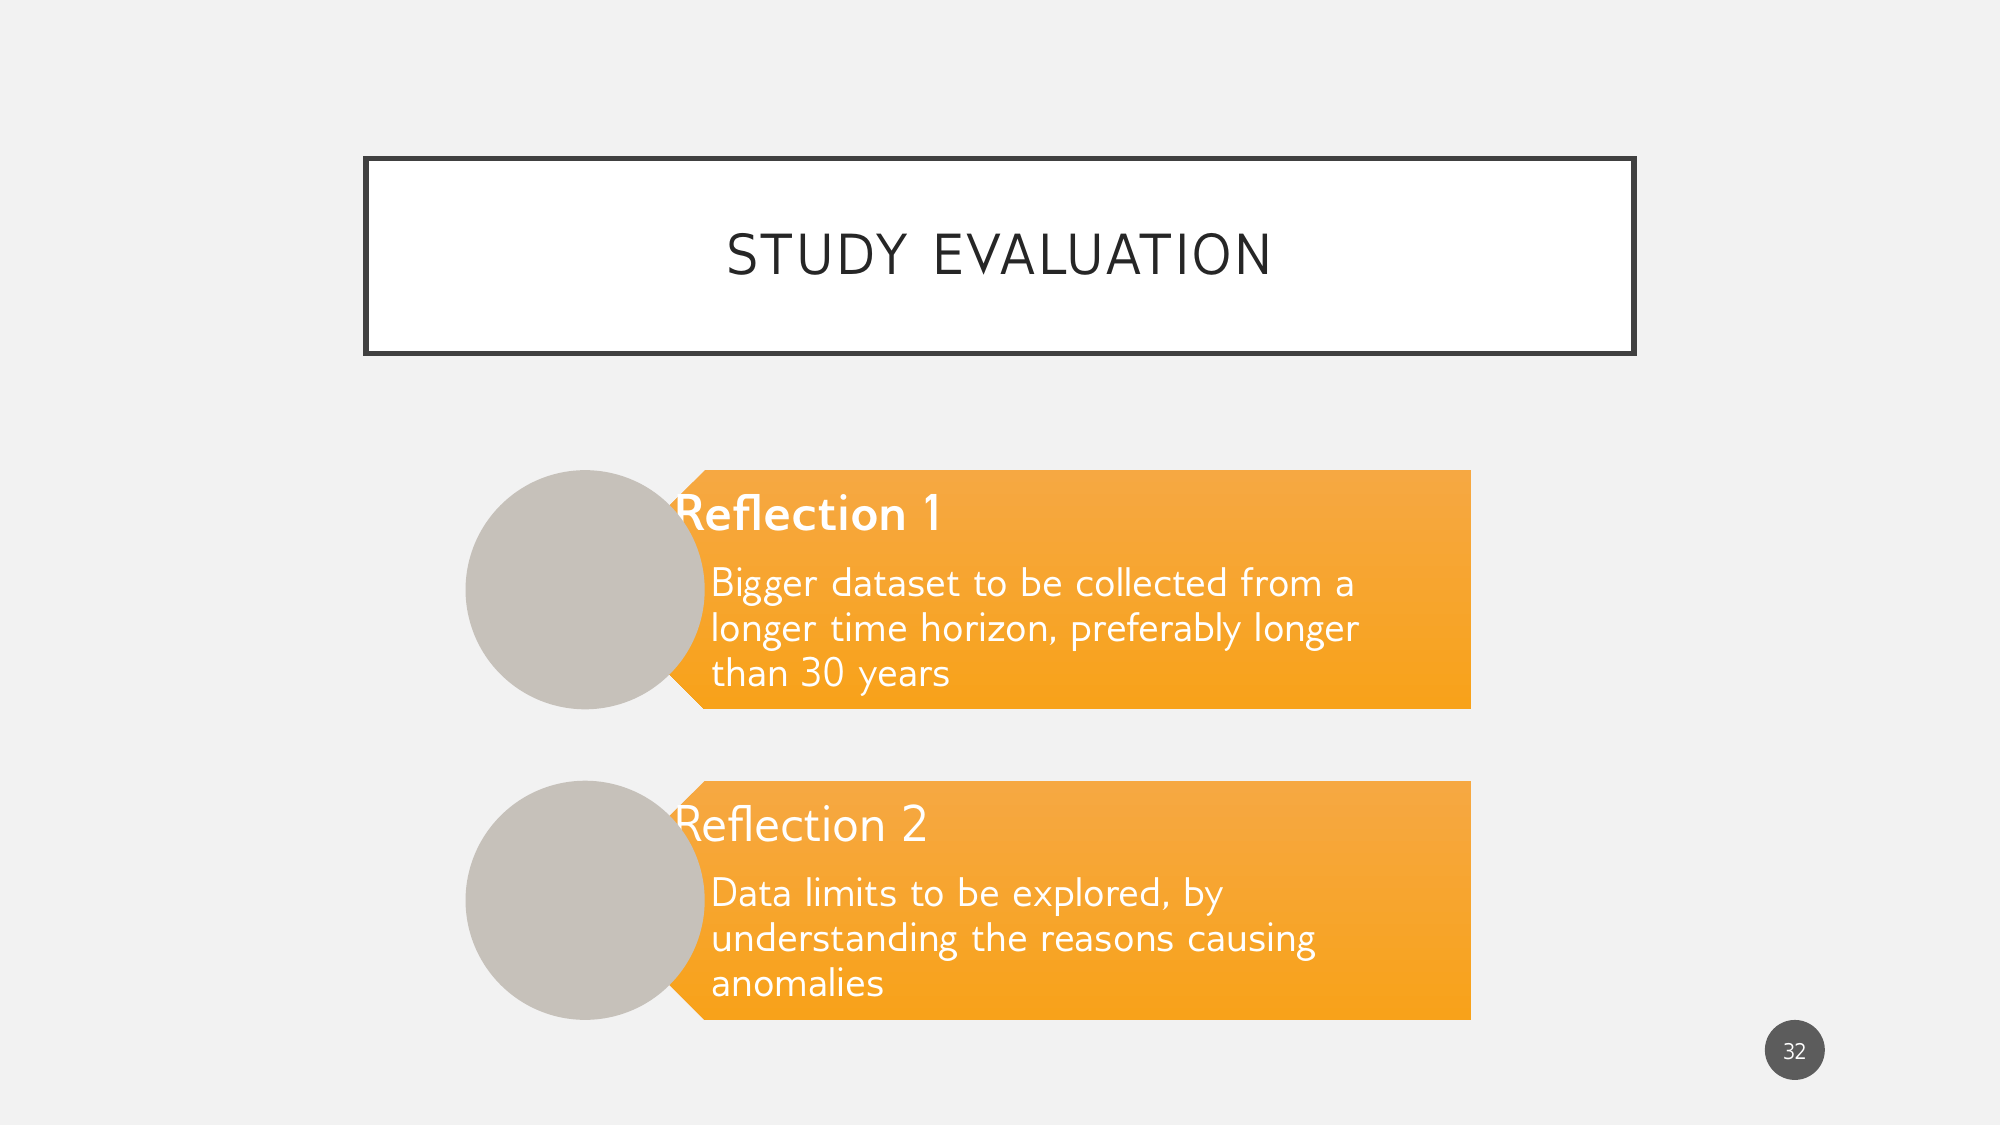

# Study evaluation
Reflection 1
Bigger dataset to be collected from a longer time horizon, preferably longer than 30 years
Reflection 2
Data limits to be explored, by understanding the reasons causing anomalies
32